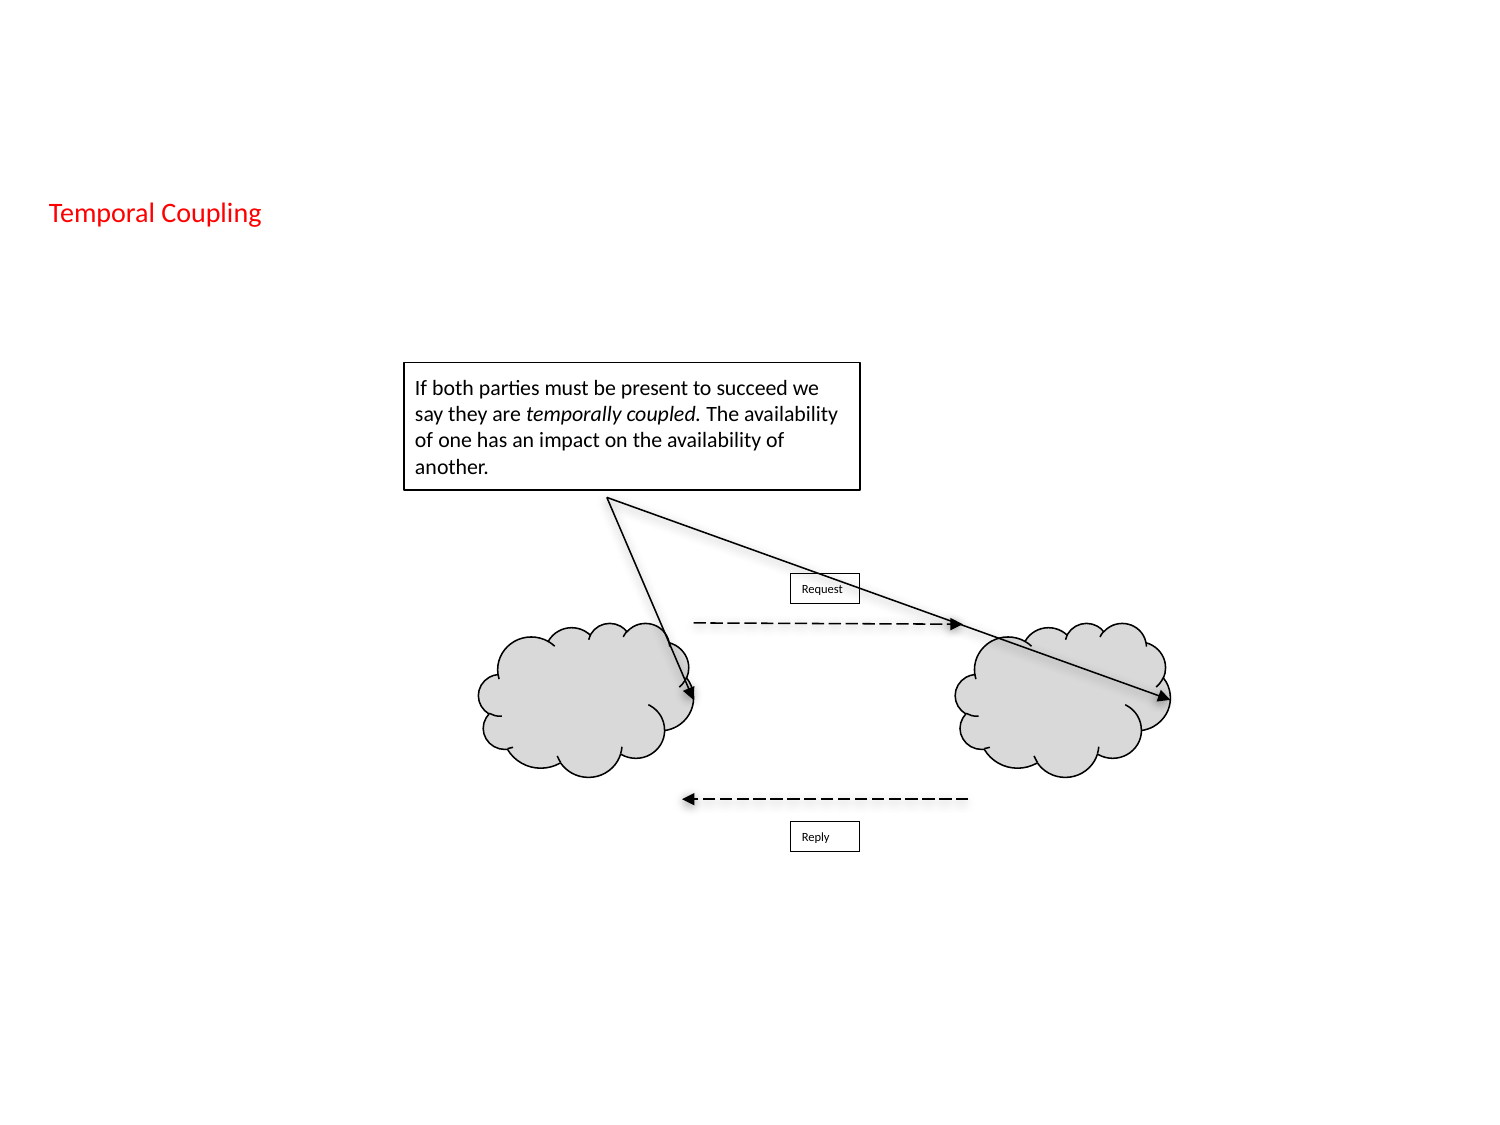

Temporal Coupling
If both parties must be present to succeed we say they are temporally coupled. The availability of one has an impact on the availability of another.
Request

Reply